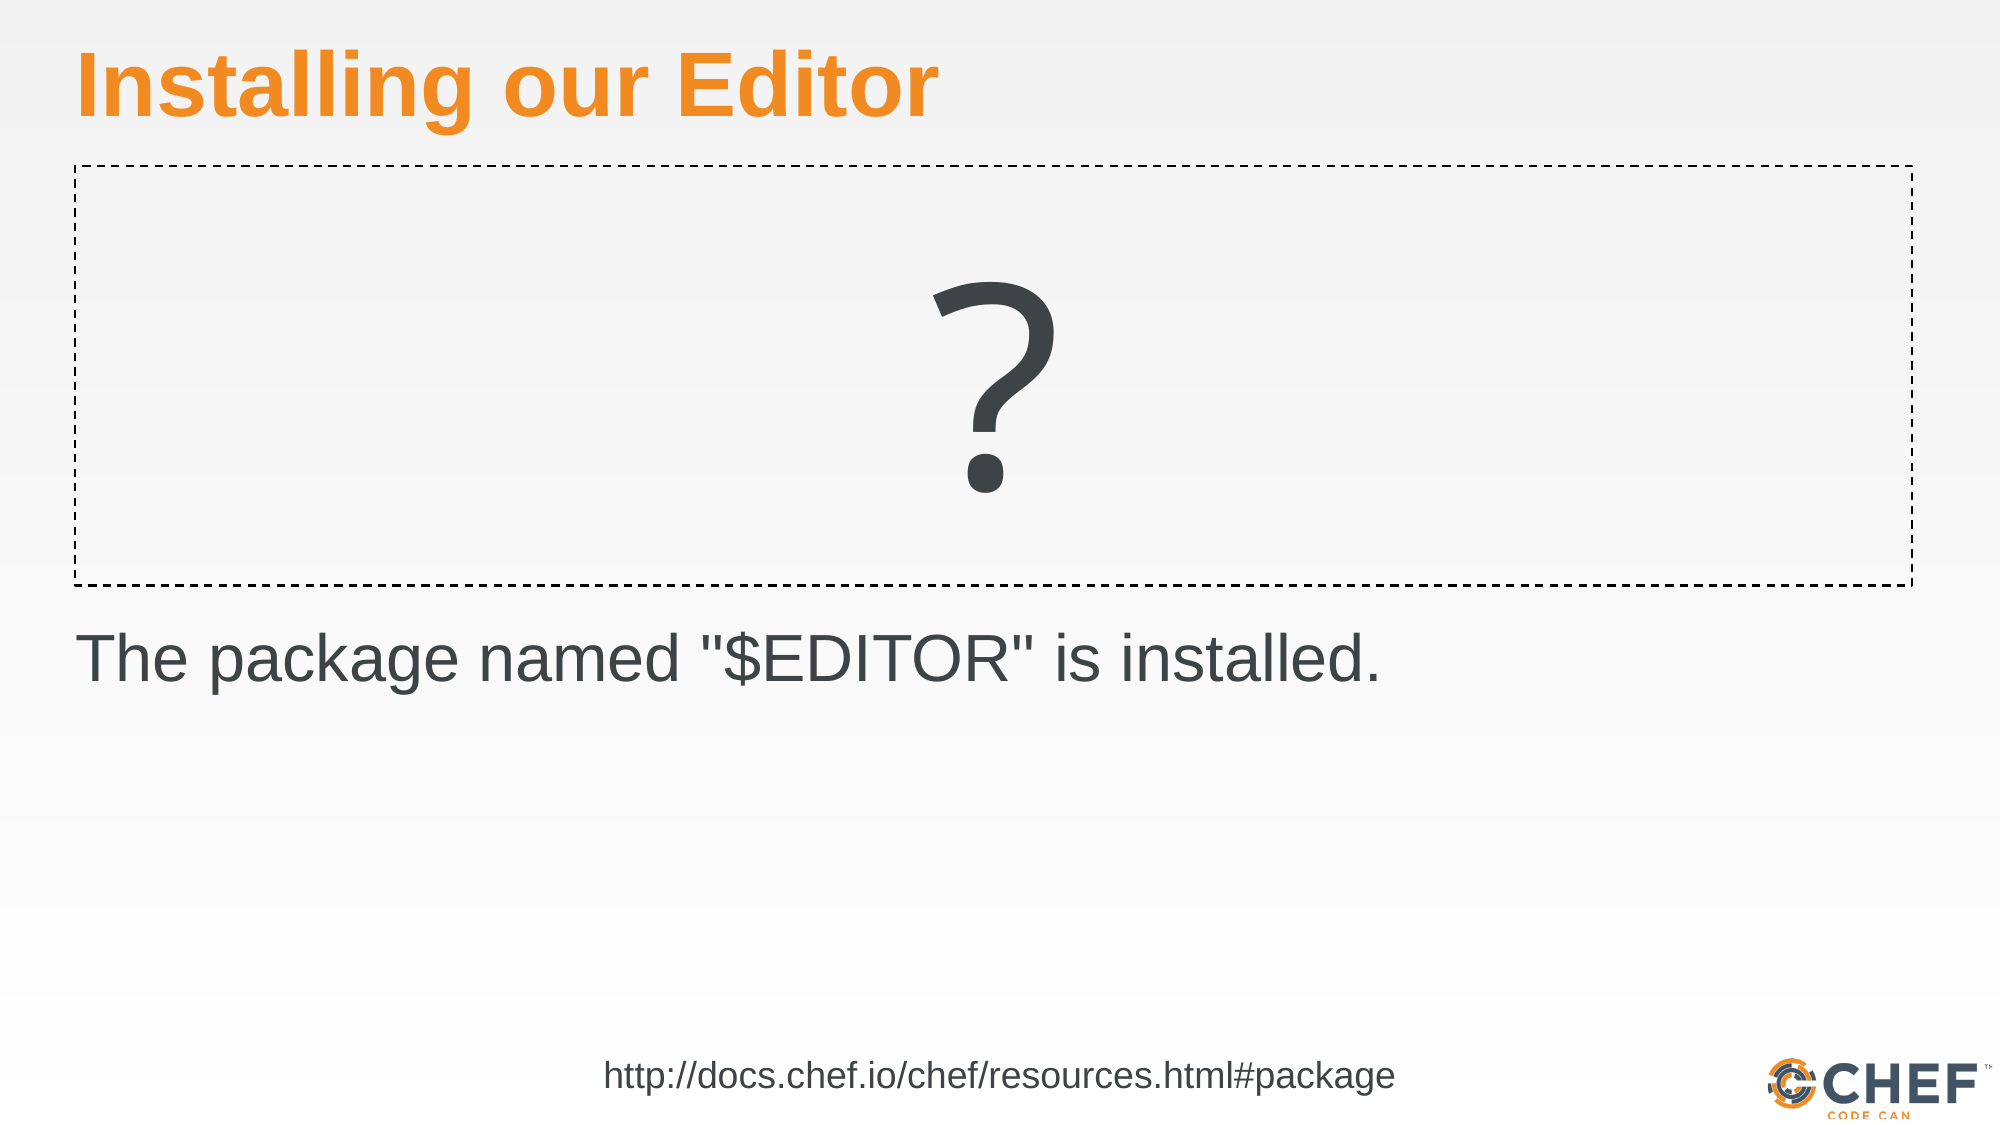

# Installing our Editor
?
The package named "$EDITOR" is installed.
http://docs.chef.io/chef/resources.html#package